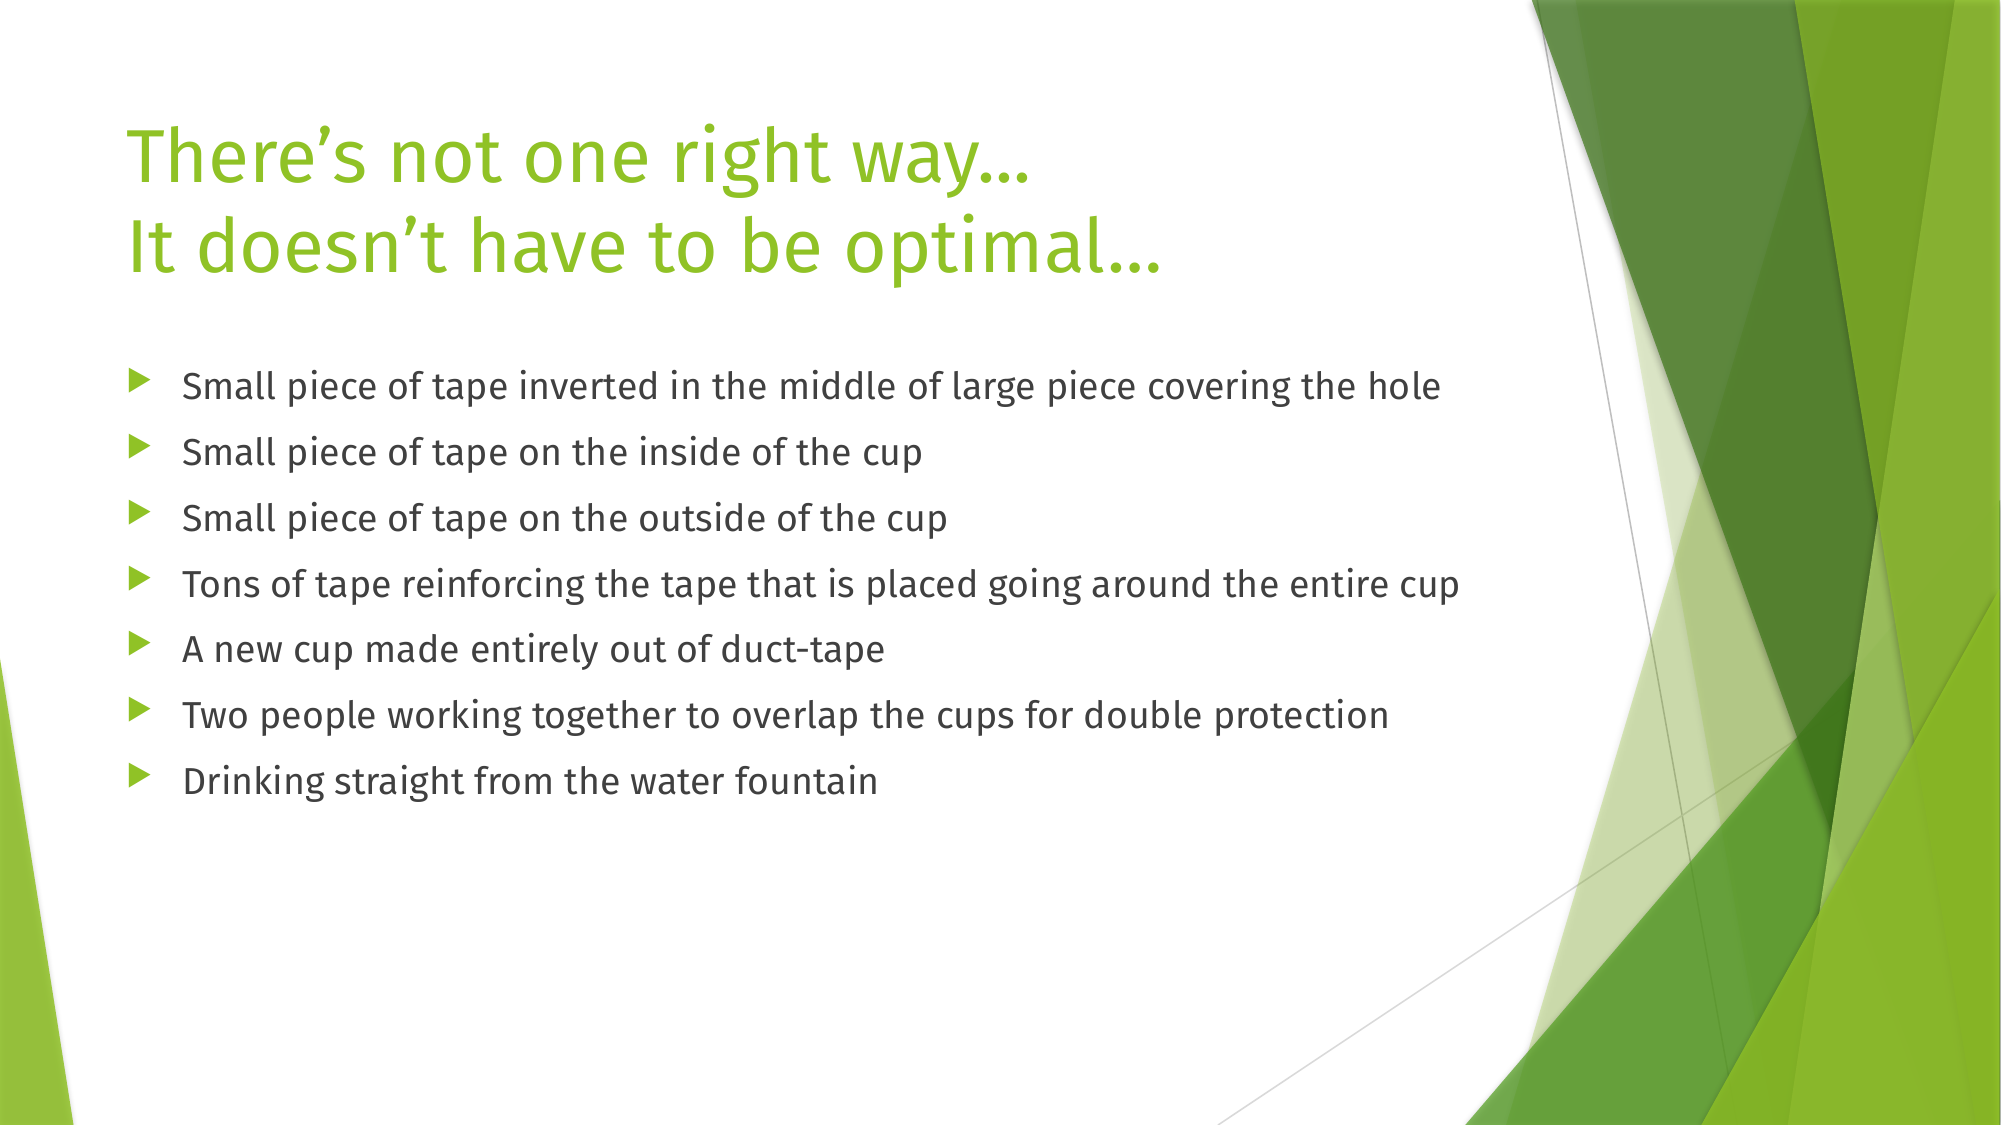

# There’s not one right way... It doesn’t have to be optimal…
Small piece of tape inverted in the middle of large piece covering the hole
Small piece of tape on the inside of the cup
Small piece of tape on the outside of the cup
Tons of tape reinforcing the tape that is placed going around the entire cup
A new cup made entirely out of duct-tape
Two people working together to overlap the cups for double protection
Drinking straight from the water fountain